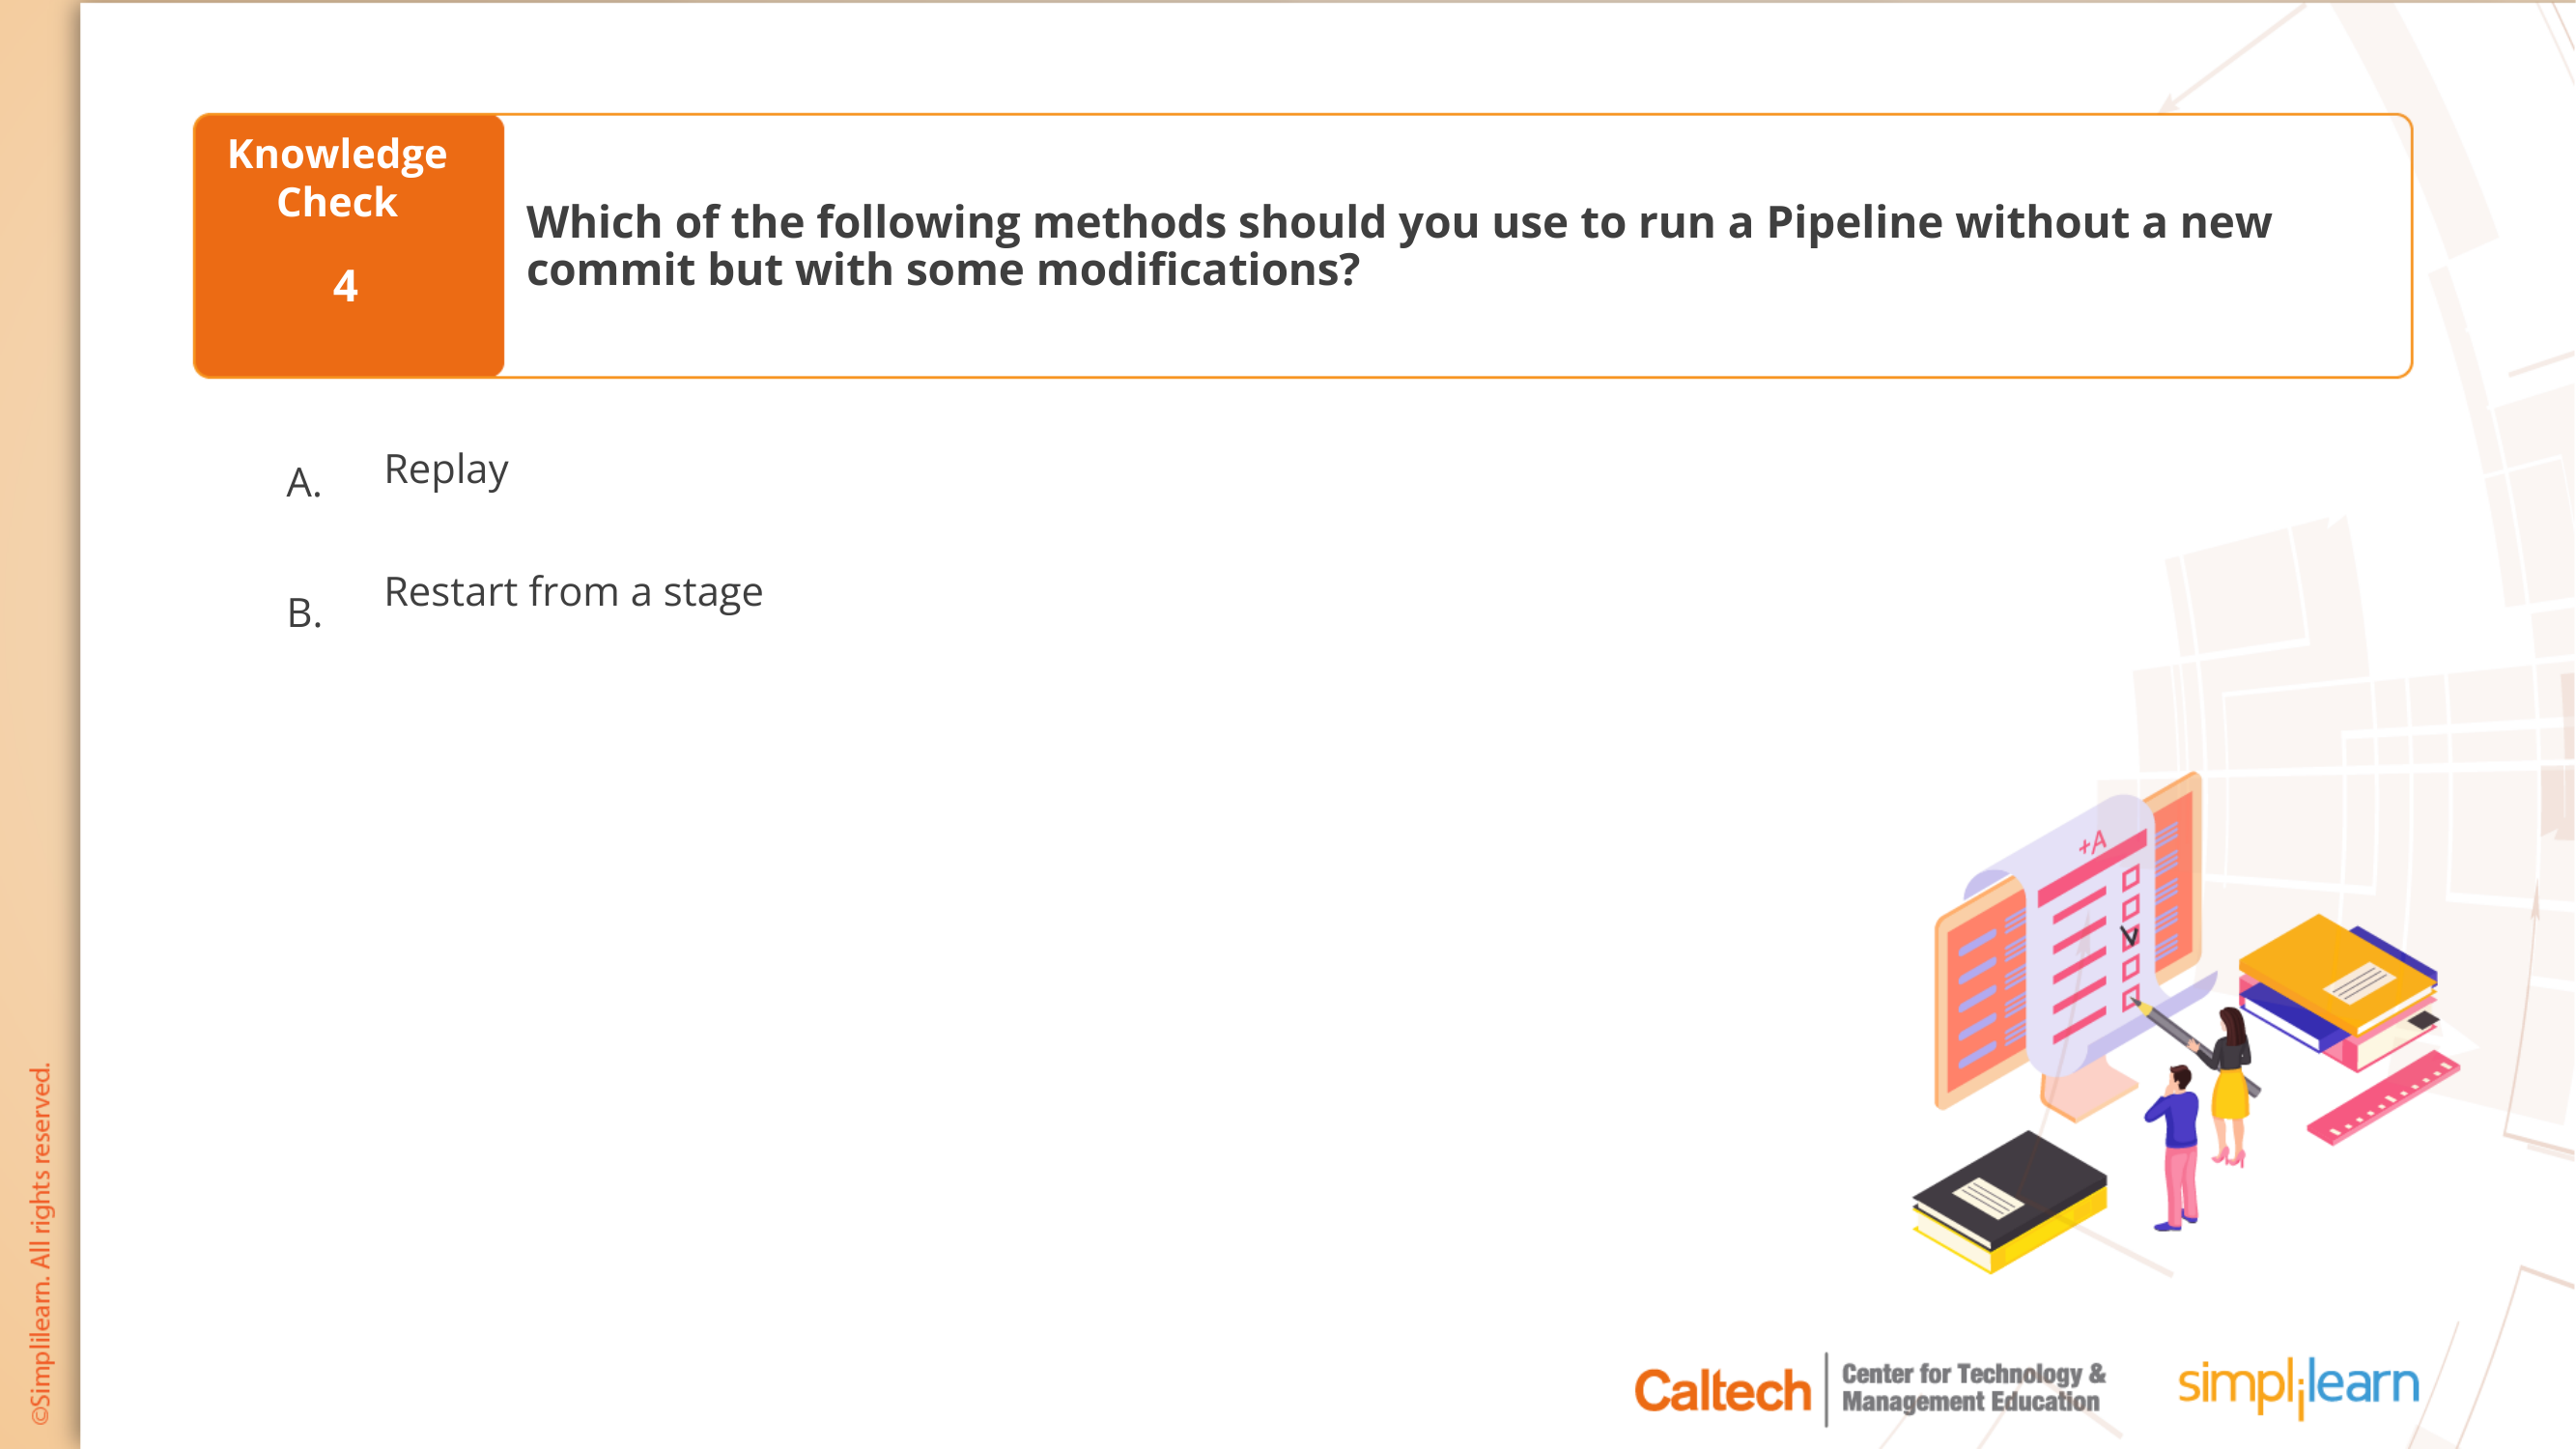

Which of the following methods should you use to run a Pipeline without a new commit but with some modifications?
4
Replay
Restart from a stage